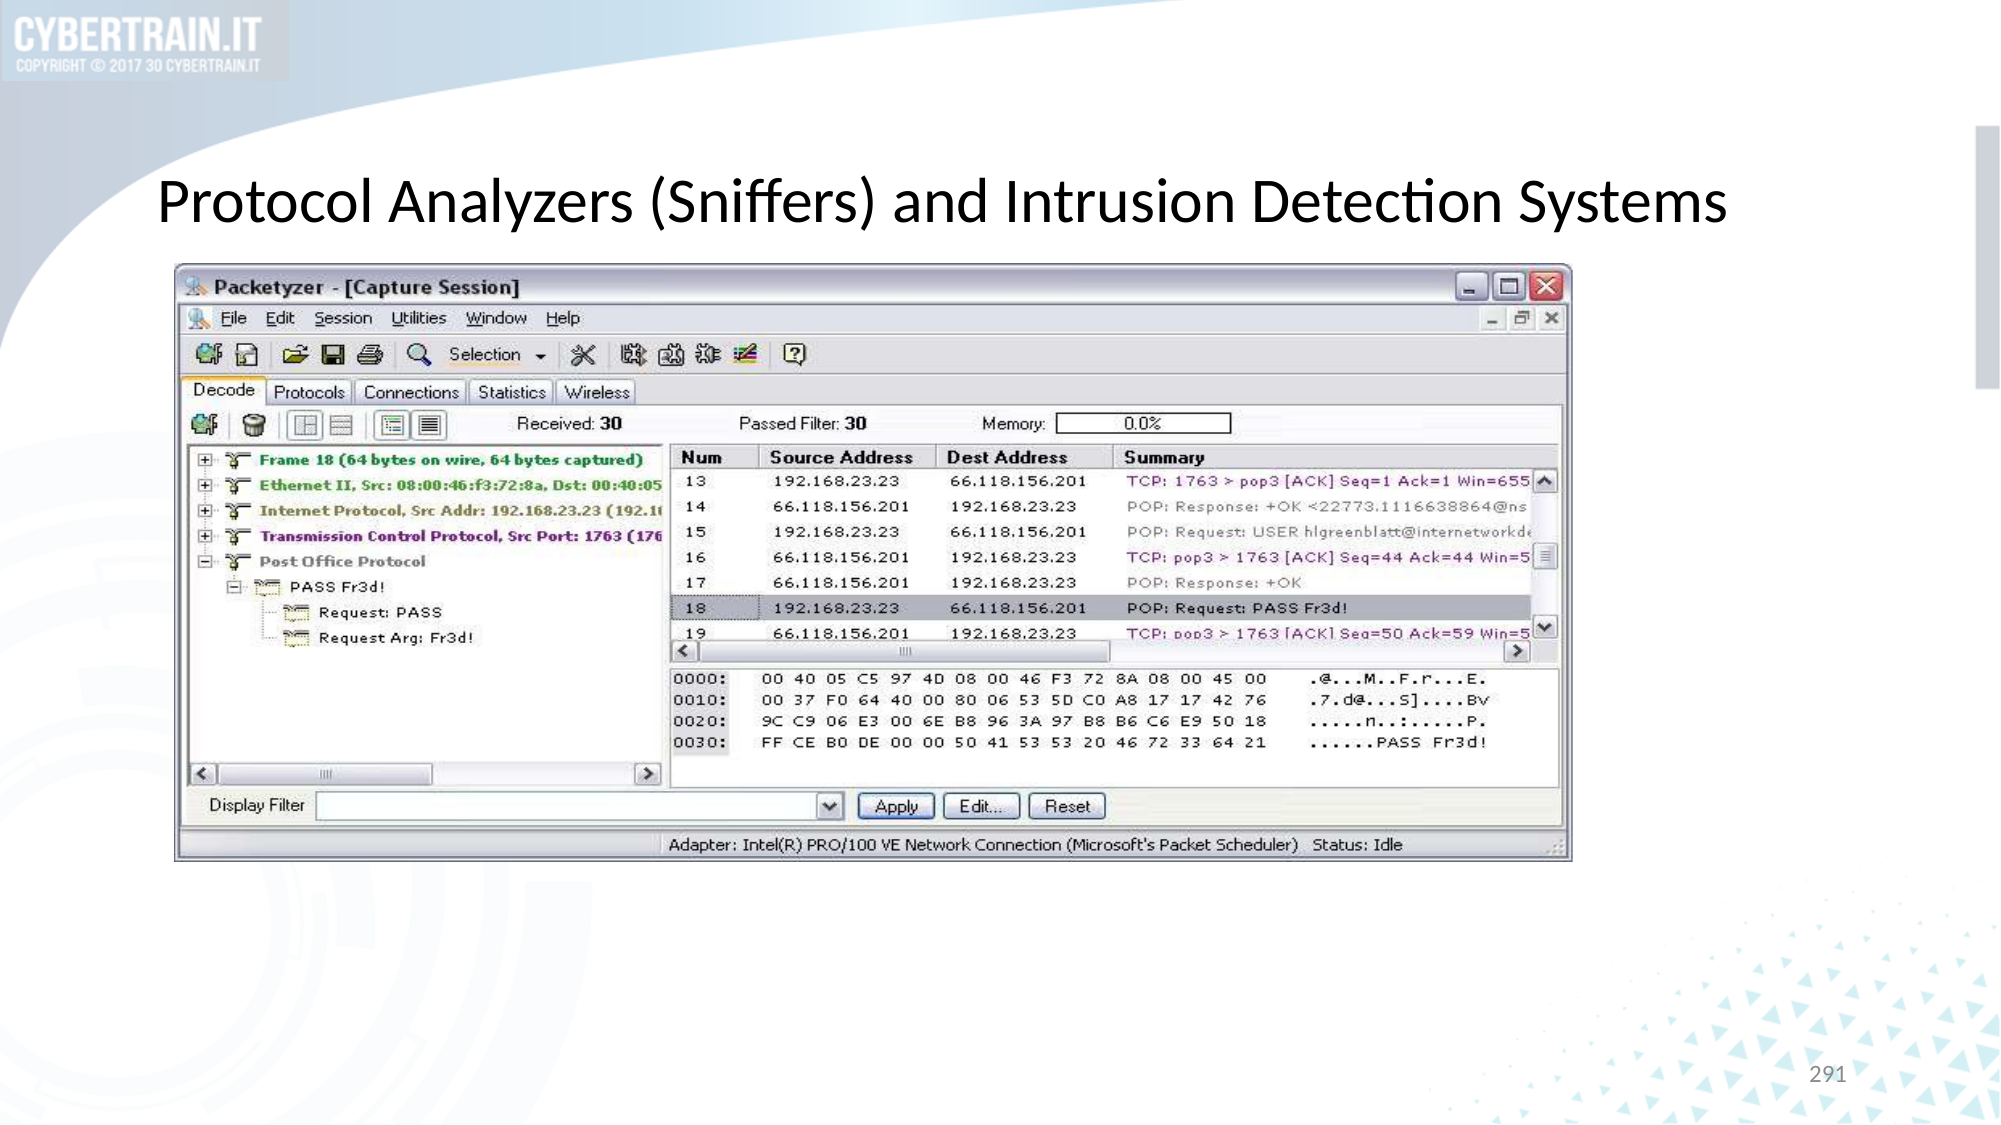

# Protocol Analyzers (Sniffers) and Intrusion Detection Systems

291